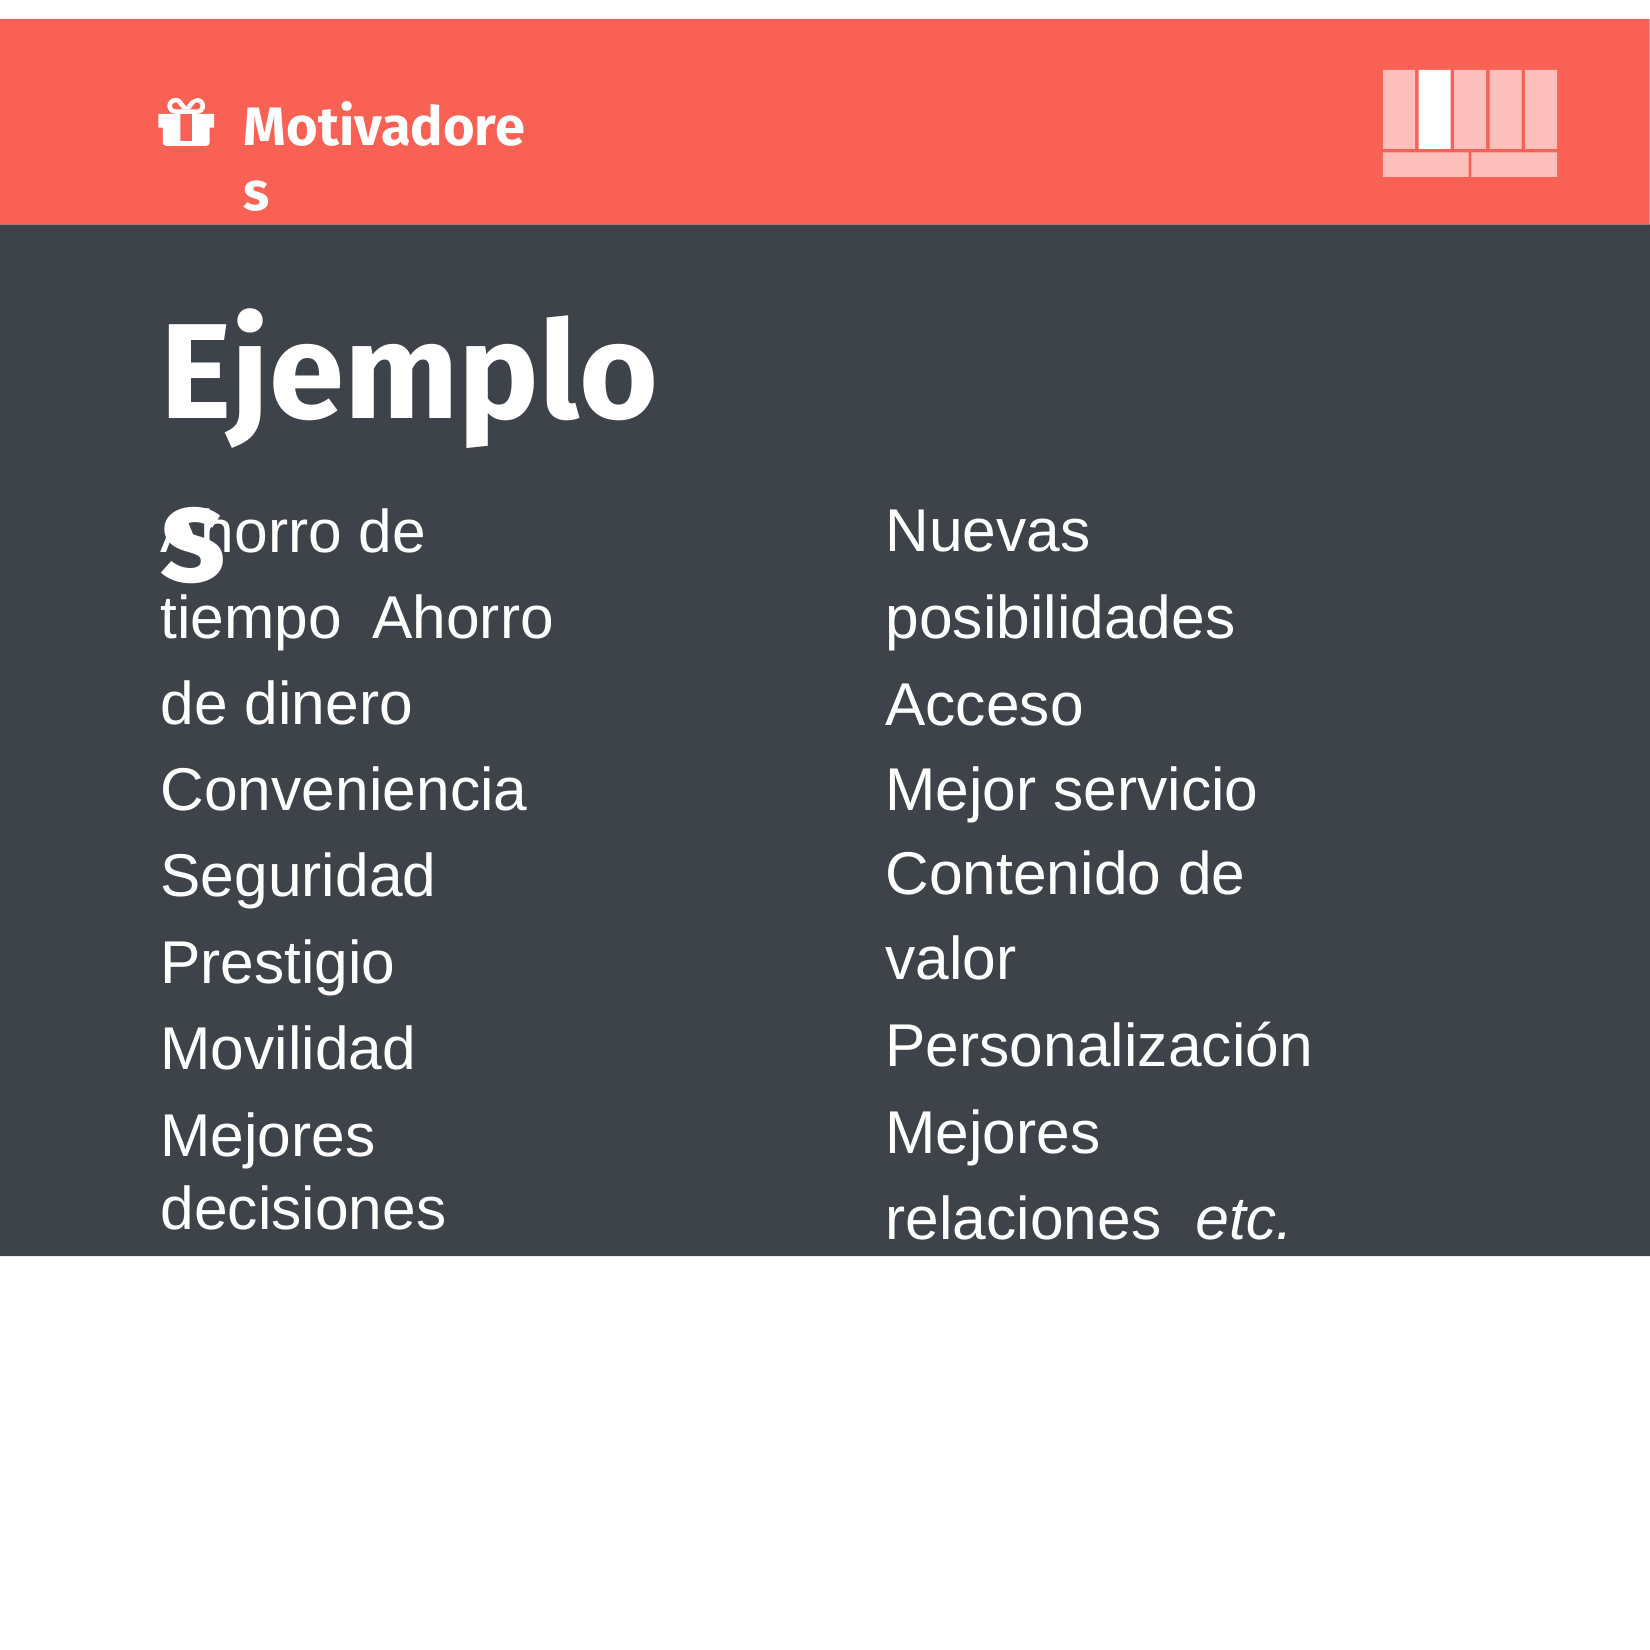

Motivadores

# Ejemplos
Ahorro de tiempo  Ahorro de dinero  Conveniencia  Seguridad  Prestigio  Movilidad
Mejores decisiones
Nuevas posibilidades  Acceso
Mejor servicio  Contenido de valor
Personalización  Mejores relaciones  etc.